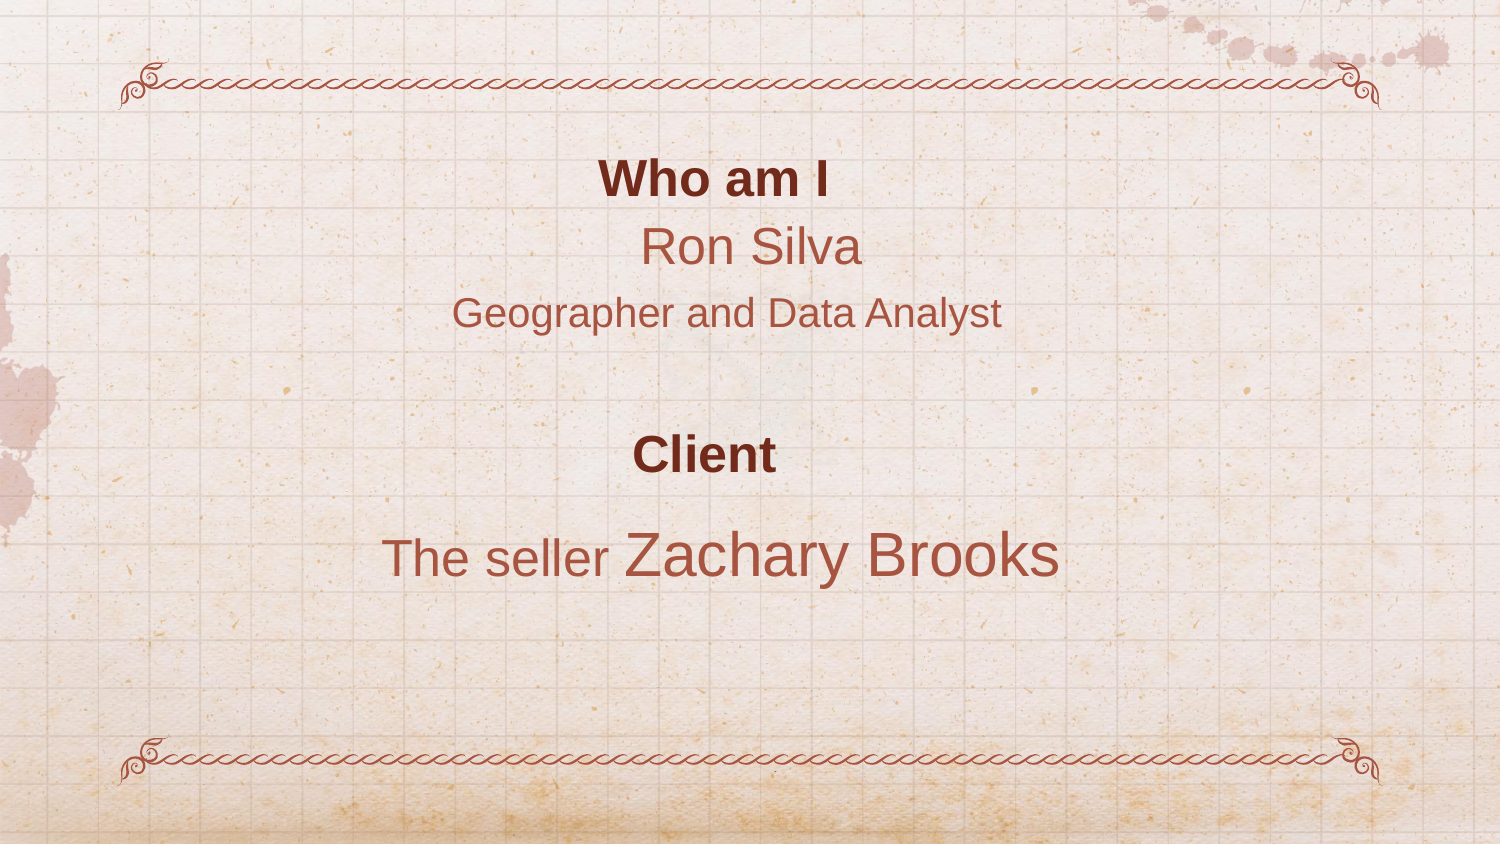

# Who am I
Ron Silva
Geographer and Data Analyst
Client
The seller Zachary Brooks